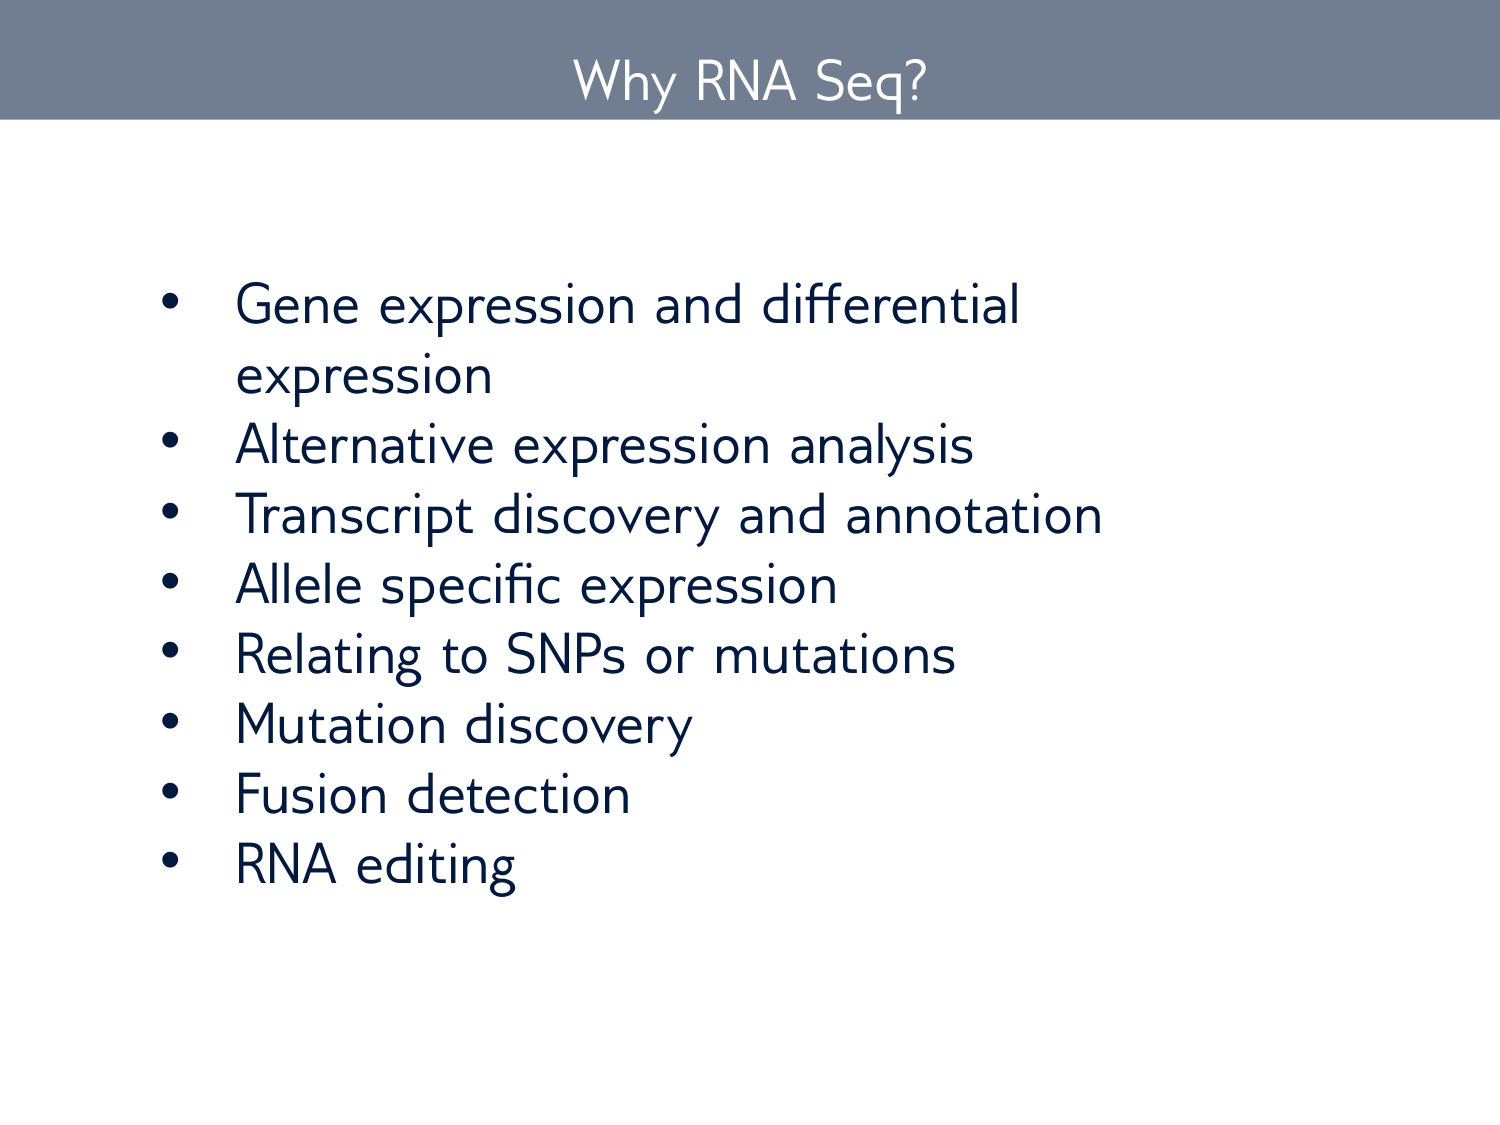

Why RNA Seq?
Gene expression and differential expression
Alternative expression analysis
Transcript discovery and annotation
Allele specific expression
Relating to SNPs or mutations
Mutation discovery
Fusion detection
RNA editing